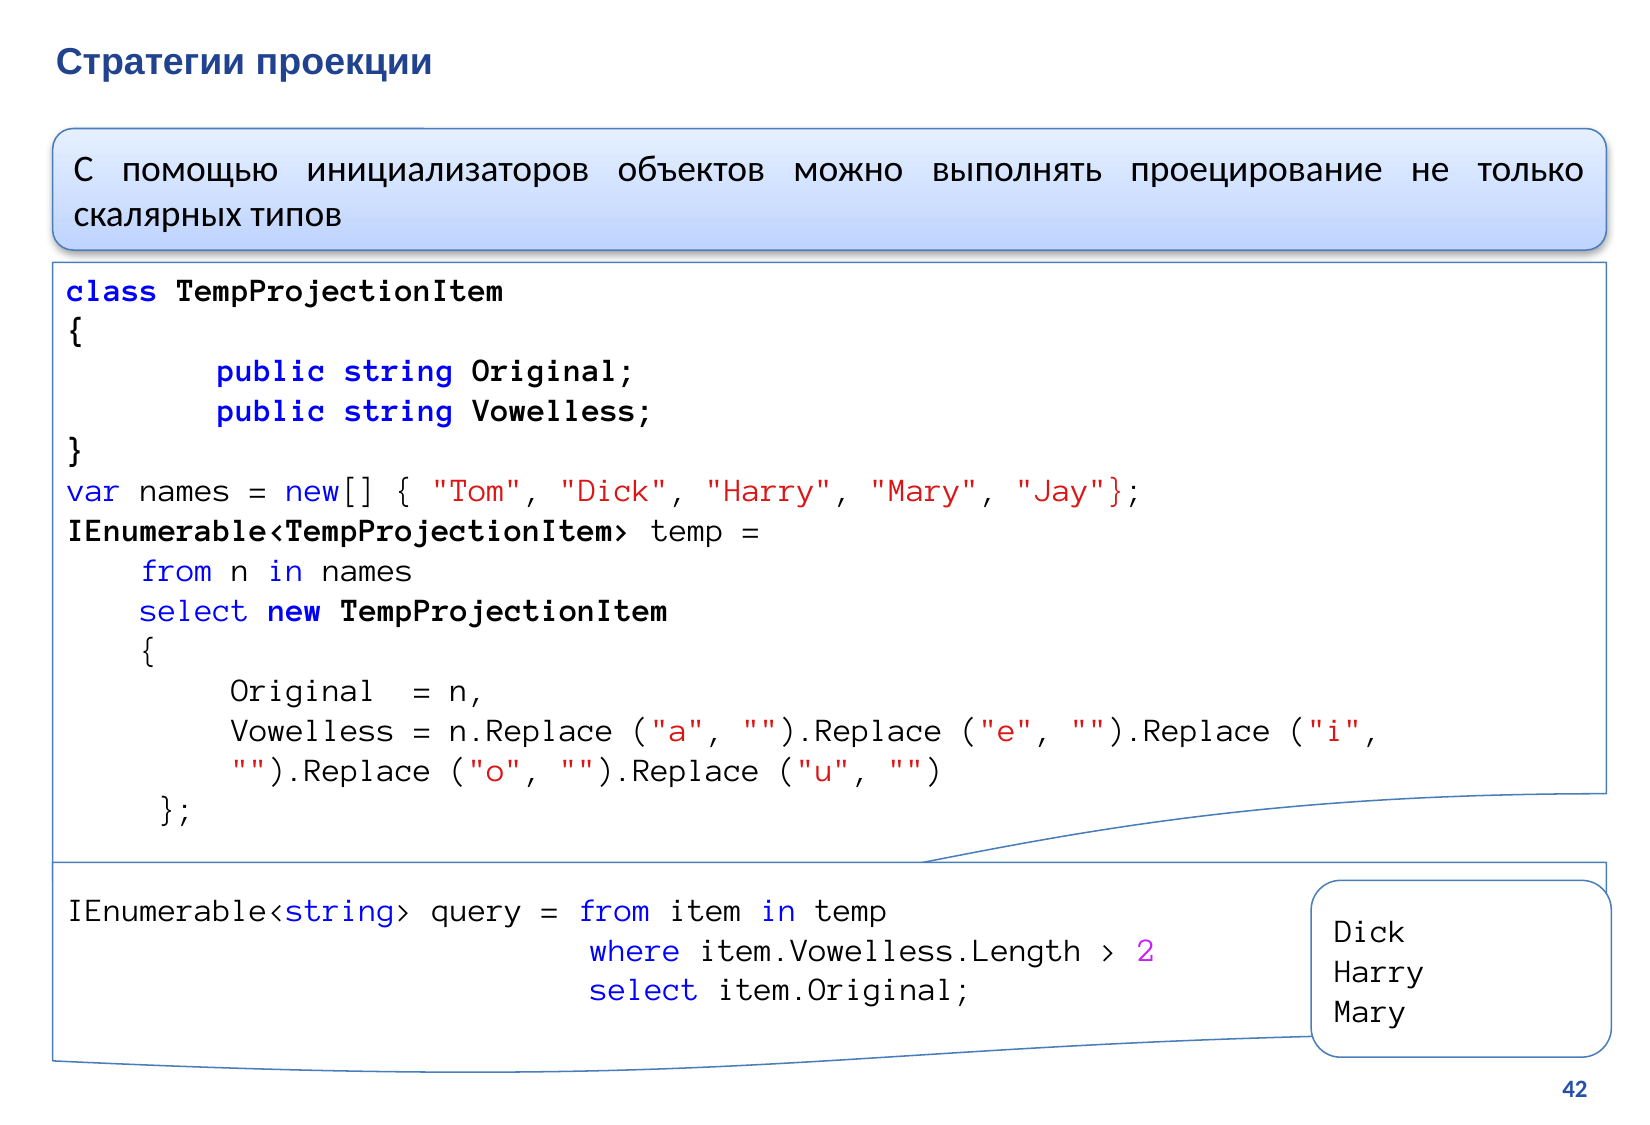

# Стратегии проекции
С помощью инициализаторов объектов можно выполнять проецирование не только скалярных типов

class TempProjectionItem
{
	public string Original;
 	public string Vowelless;
}
var names = new[] { "Tom", "Dick", "Harry", "Mary", "Jay"};
IEnumerable<TempProjectionItem> temp =
    from n in names
    select new TempProjectionItem
    {
         Original  = n,
         Vowelless = n.Replace ("a", "").Replace ("e", "").Replace ("i",
         "").Replace ("o", "").Replace ("u", "")
     };
IEnumerable<string> query = from item in temp
			    where item.Vowelless.Length > 2
			    select item.Original;
Dick
Harry
Mary